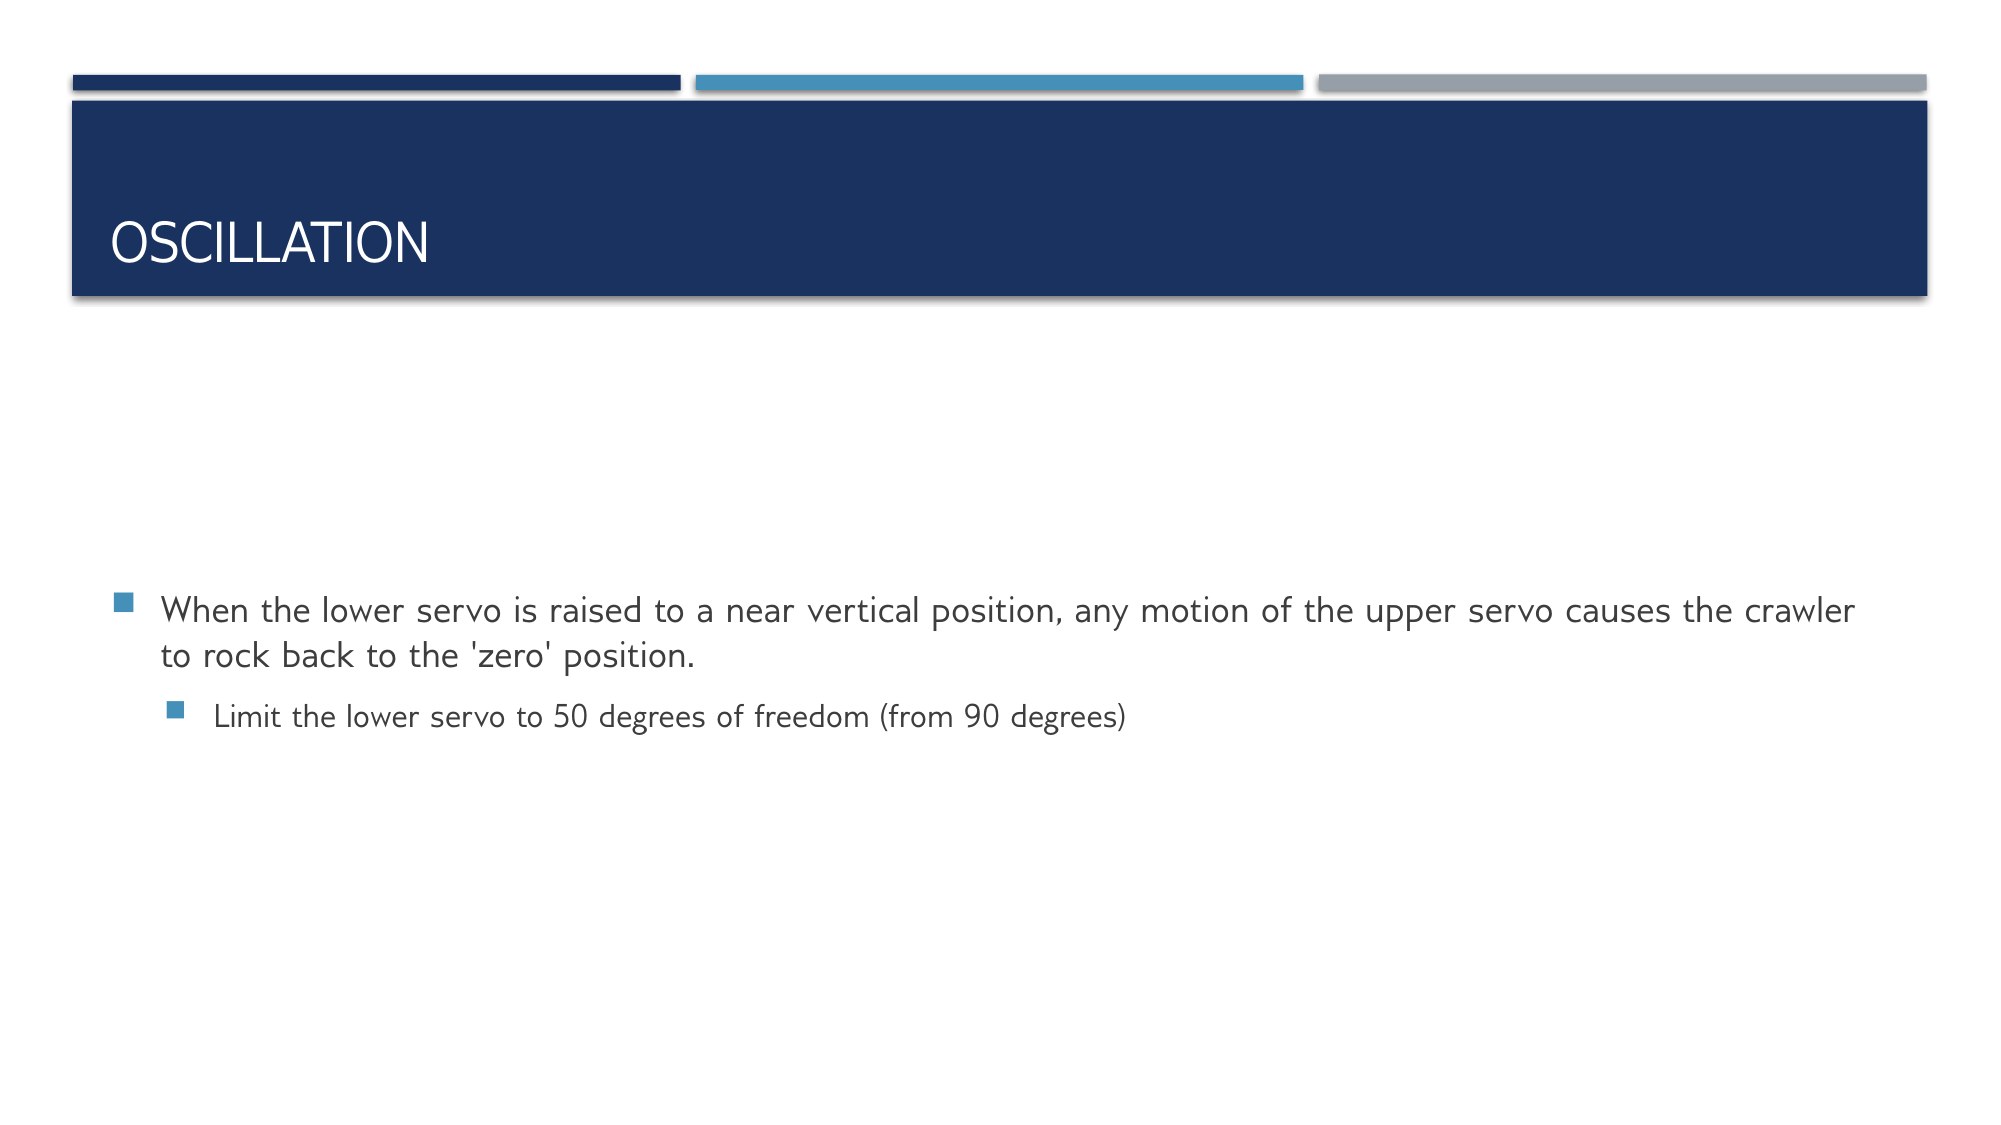

# Oscillation
When the lower servo is raised to a near vertical position, any motion of the upper servo causes the crawler to rock back to the 'zero' position.
Limit the lower servo to 50 degrees of freedom (from 90 degrees)